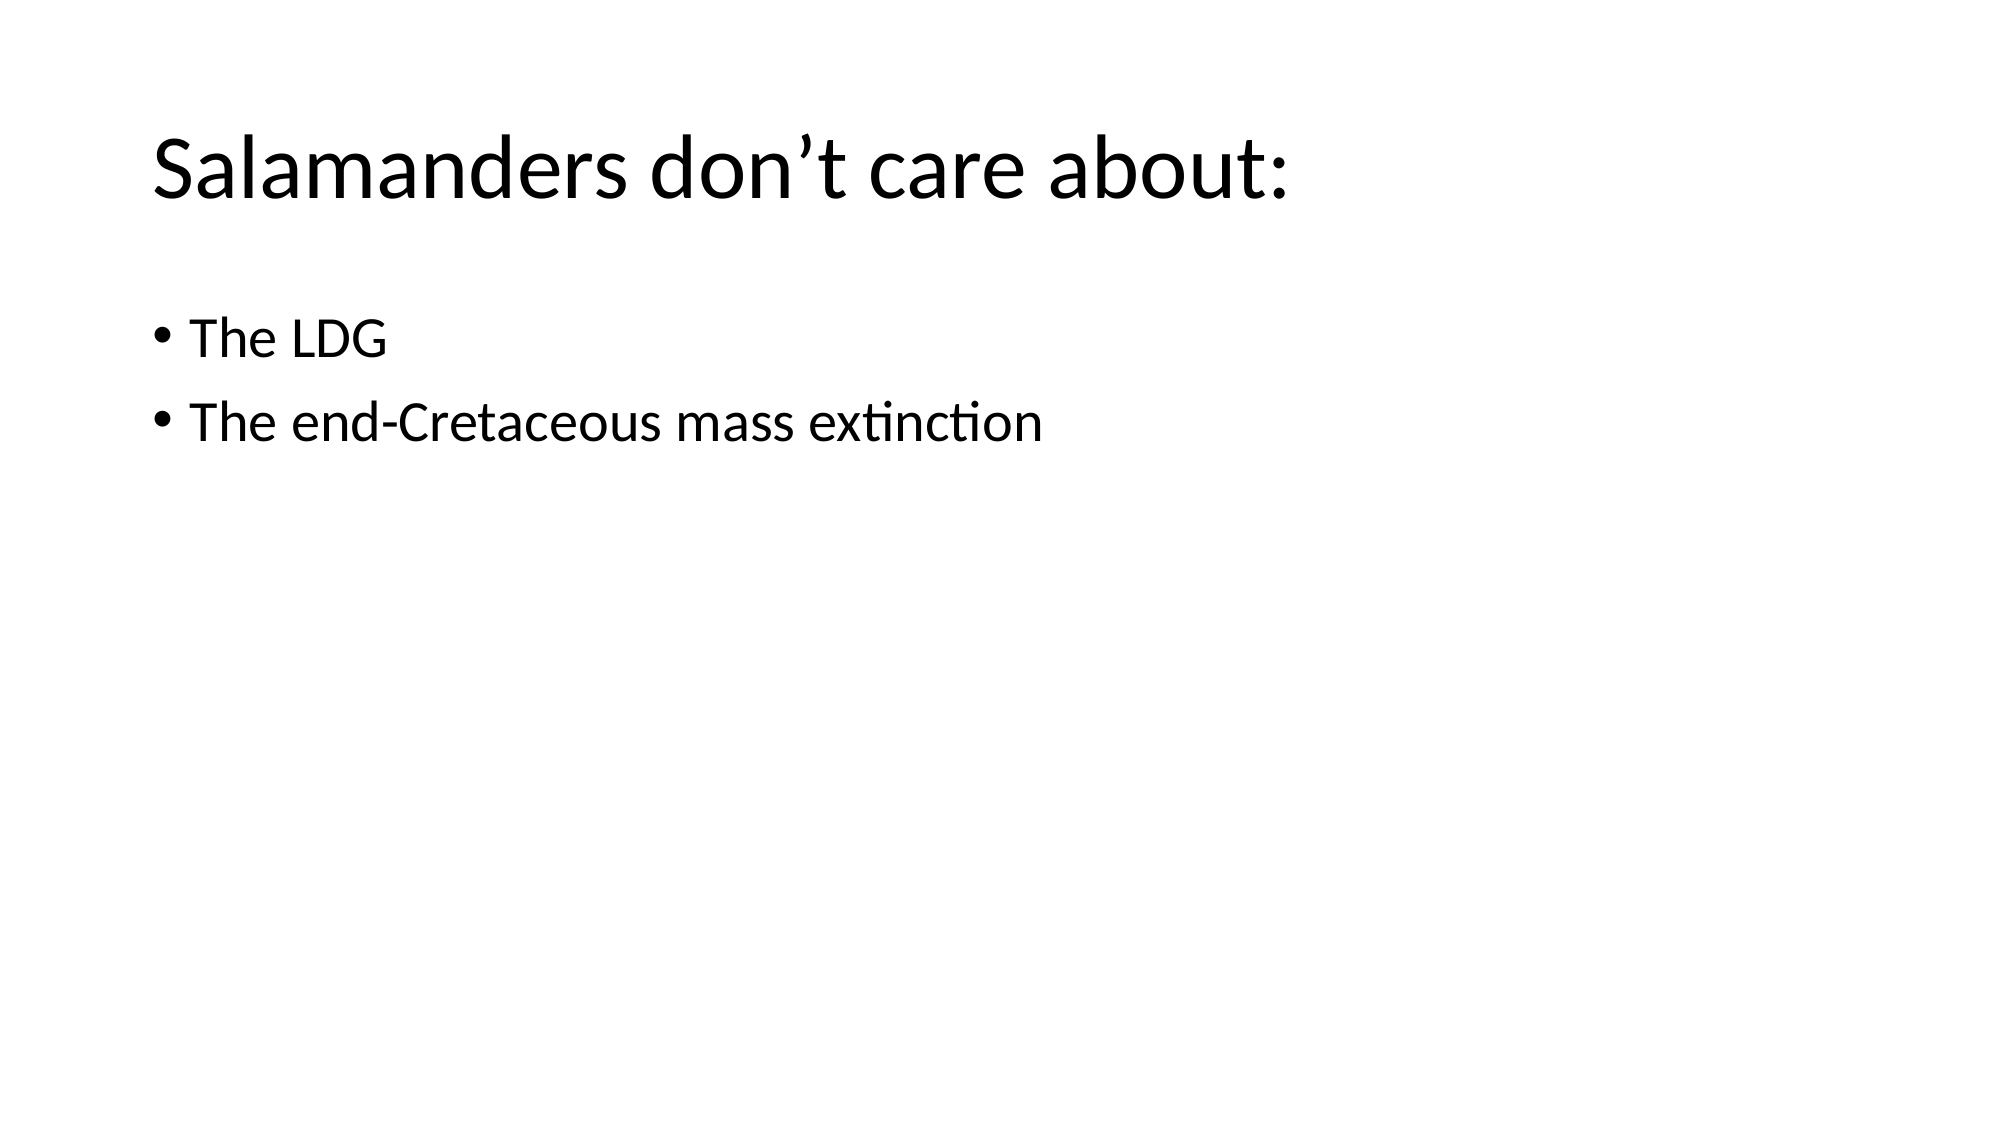

# Salamanders don’t care about:
The LDG
The end-Cretaceous mass extinction